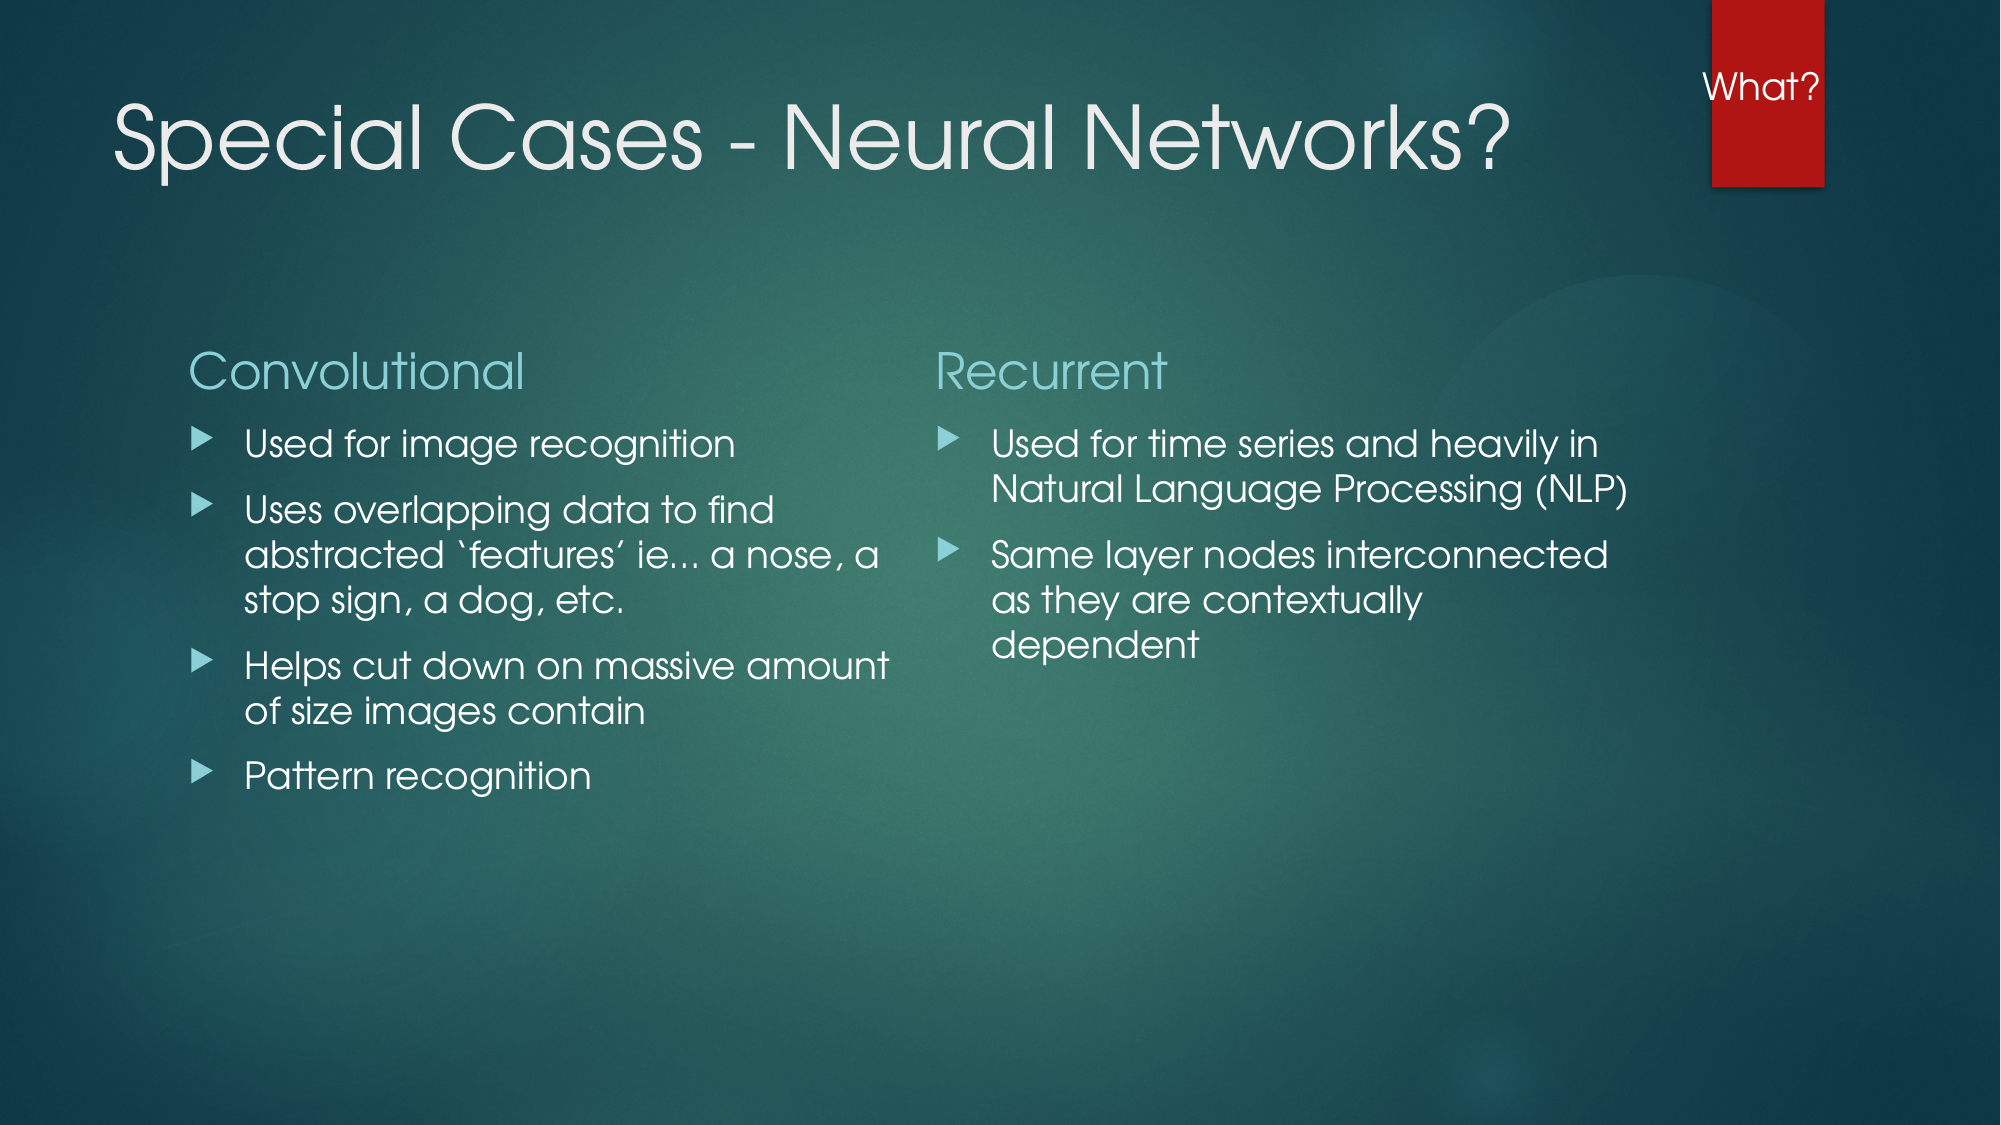

What?
# Special Cases - Neural Networks?
Convolutional
Recurrent
Used for image recognition
Uses overlapping data to find abstracted ‘features’ ie… a nose, a stop sign, a dog, etc.
Helps cut down on massive amount of size images contain
Pattern recognition
Used for time series and heavily in Natural Language Processing (NLP)
Same layer nodes interconnected as they are contextually dependent